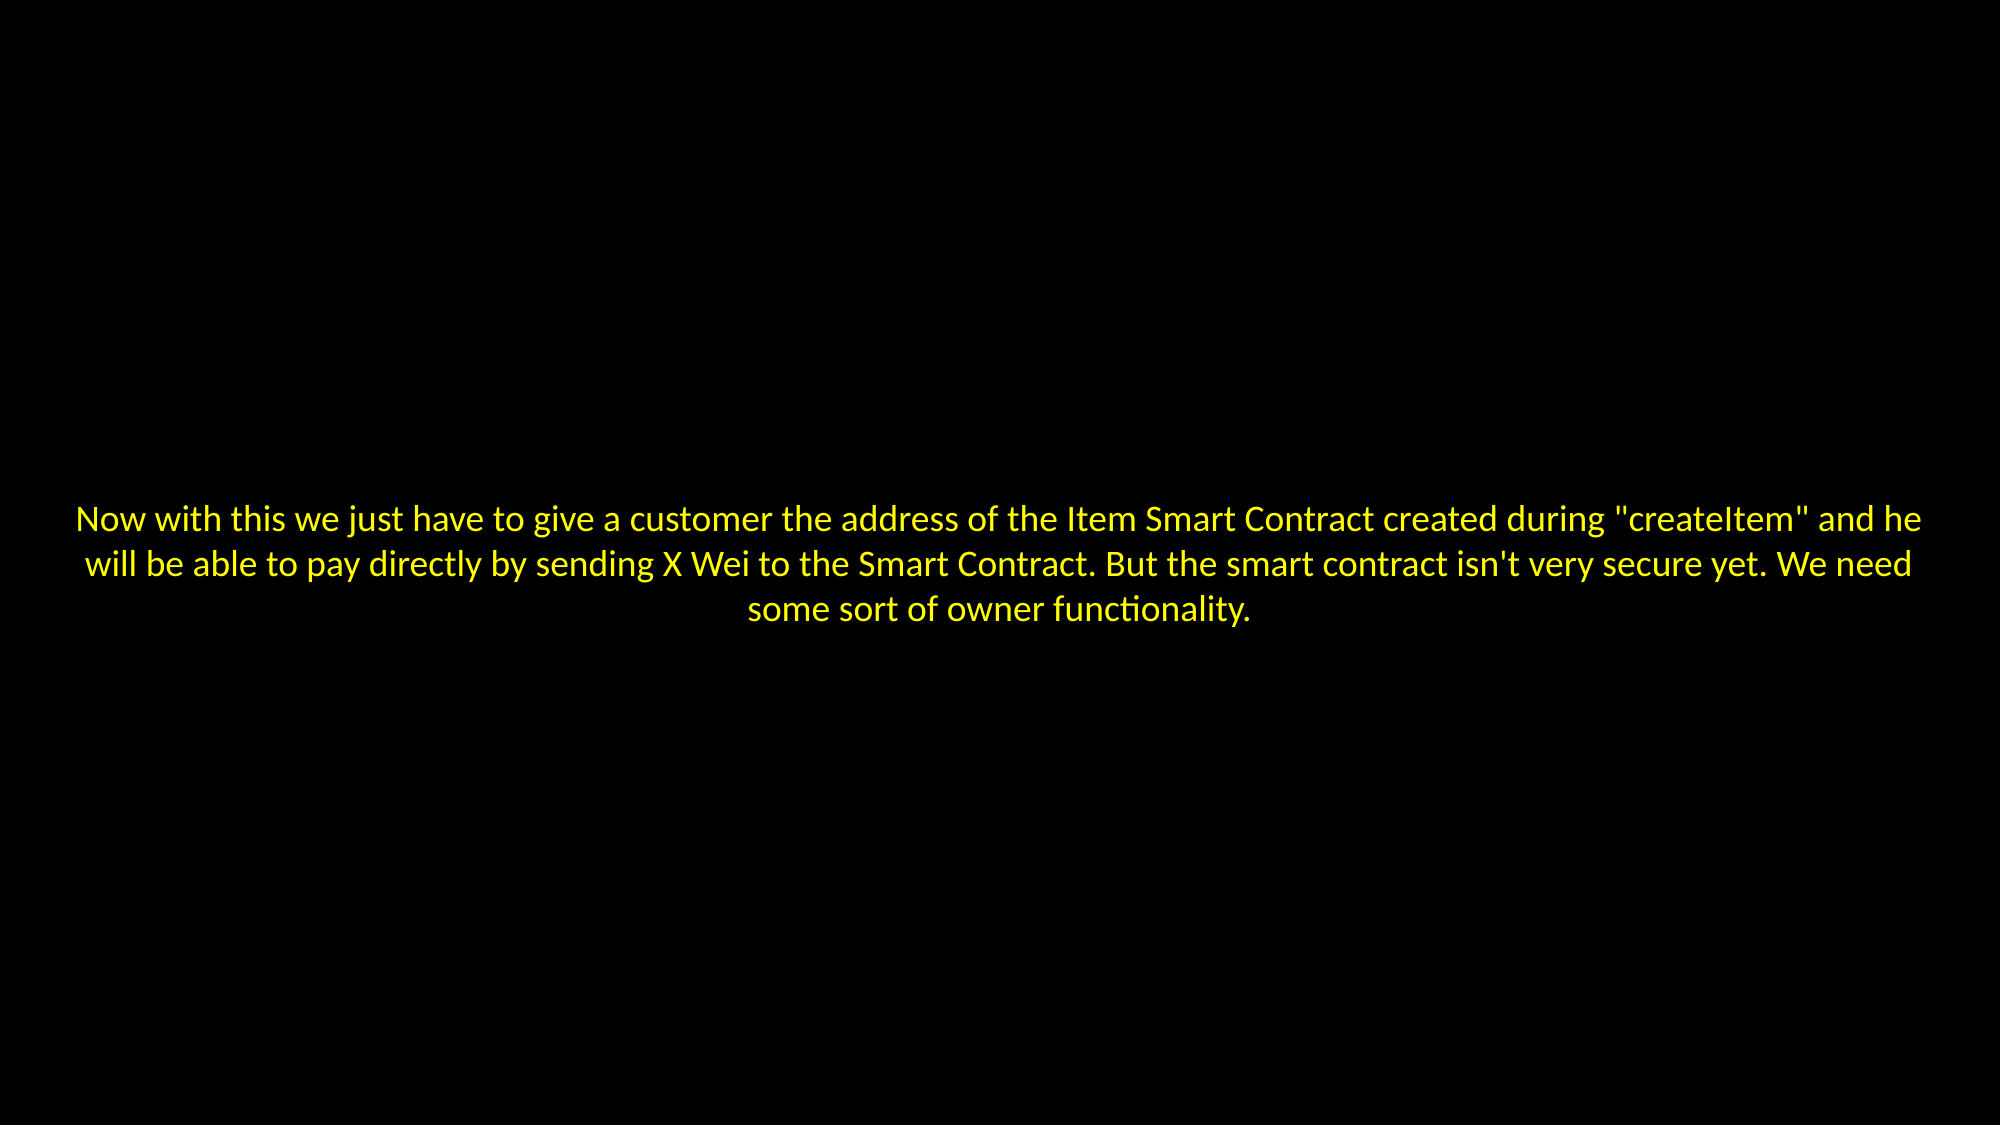

Now with this we just have to give a customer the address of the Item Smart Contract created during "createItem" and he
will be able to pay directly by sending X Wei to the Smart Contract. But the smart contract isn't very secure yet. We need
some sort of owner functionality.